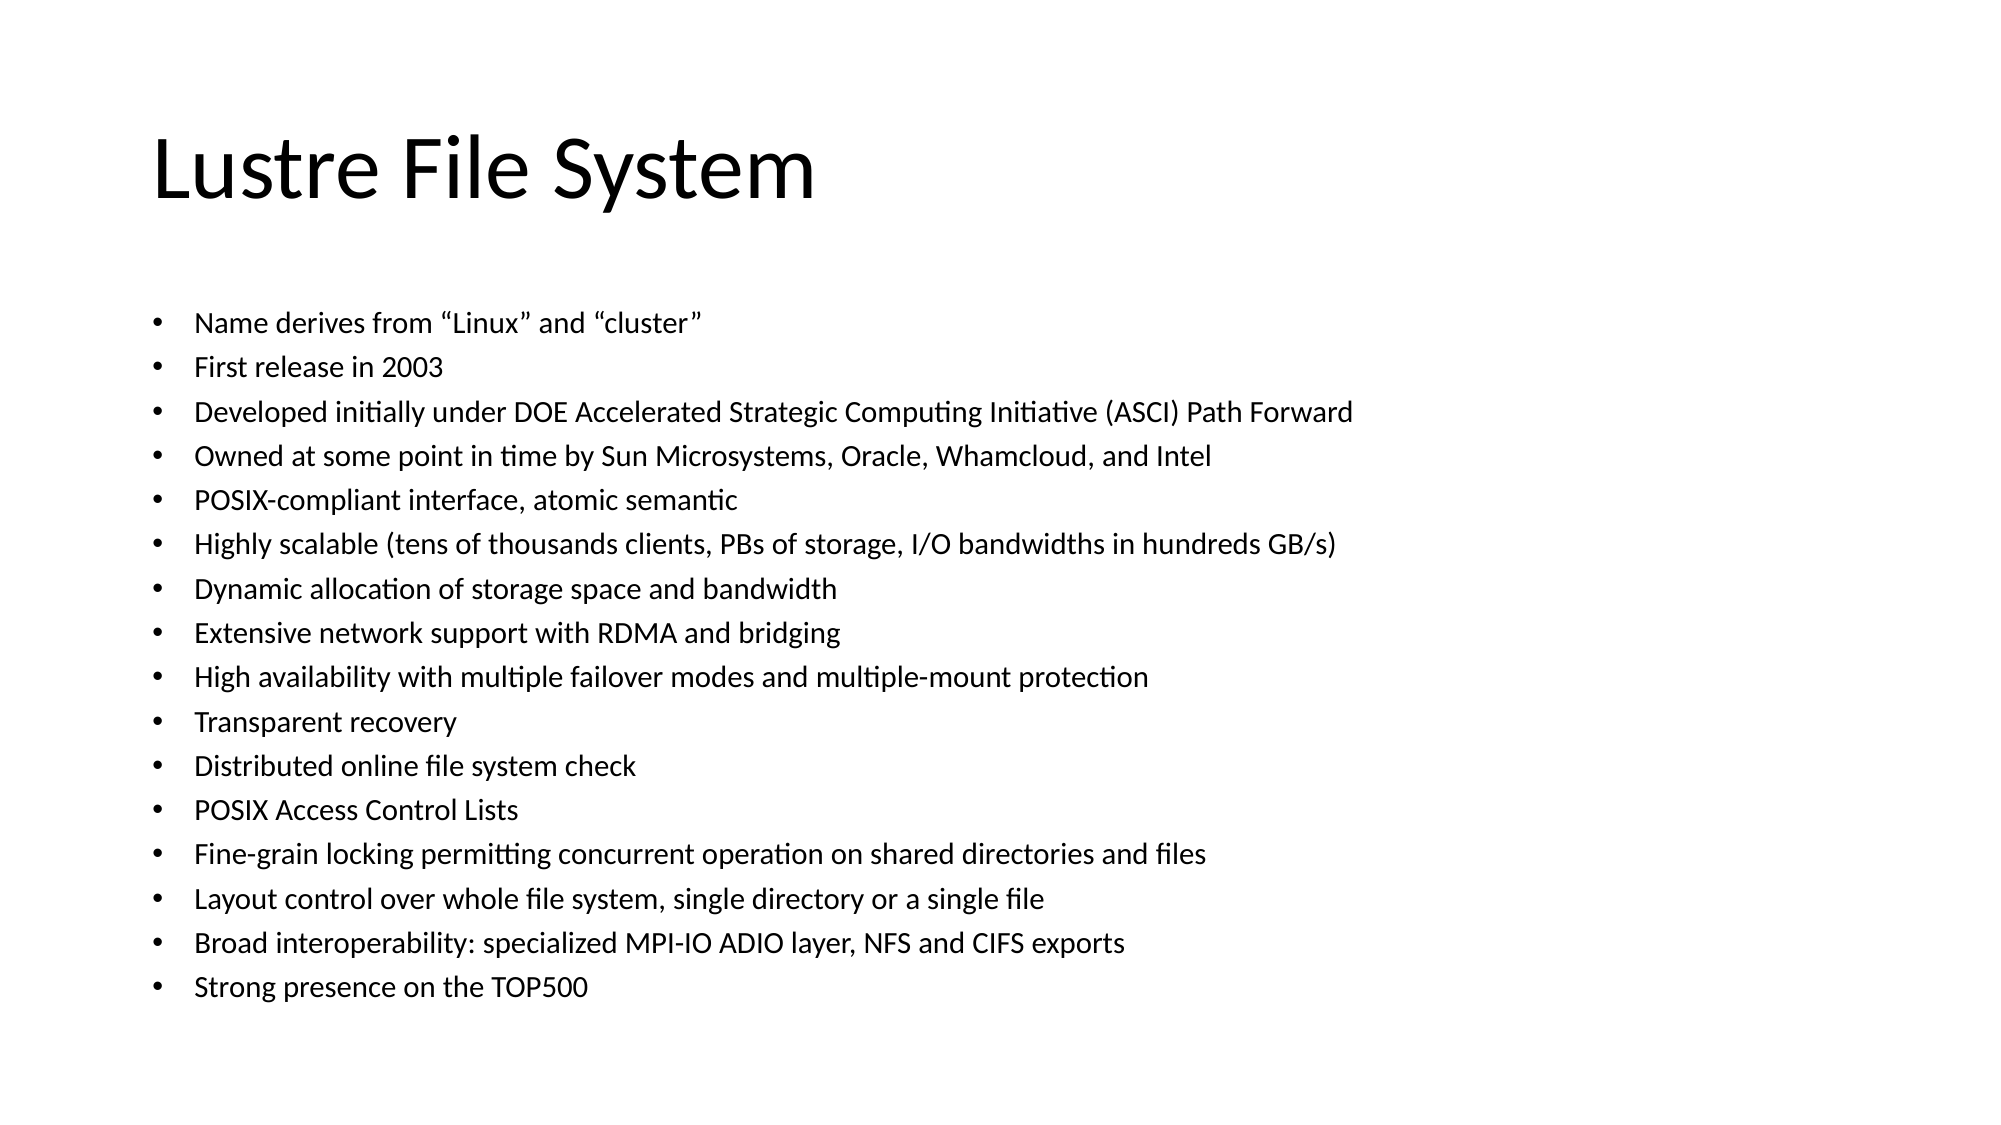

# Lustre File System
Name derives from “Linux” and “cluster”
First release in 2003
Developed initially under DOE Accelerated Strategic Computing Initiative (ASCI) Path Forward
Owned at some point in time by Sun Microsystems, Oracle, Whamcloud, and Intel
POSIX-compliant interface, atomic semantic
Highly scalable (tens of thousands clients, PBs of storage, I/O bandwidths in hundreds GB/s)
Dynamic allocation of storage space and bandwidth
Extensive network support with RDMA and bridging
High availability with multiple failover modes and multiple-mount protection
Transparent recovery
Distributed online file system check
POSIX Access Control Lists
Fine-grain locking permitting concurrent operation on shared directories and files
Layout control over whole file system, single directory or a single file
Broad interoperability: specialized MPI-IO ADIO layer, NFS and CIFS exports
Strong presence on the TOP500